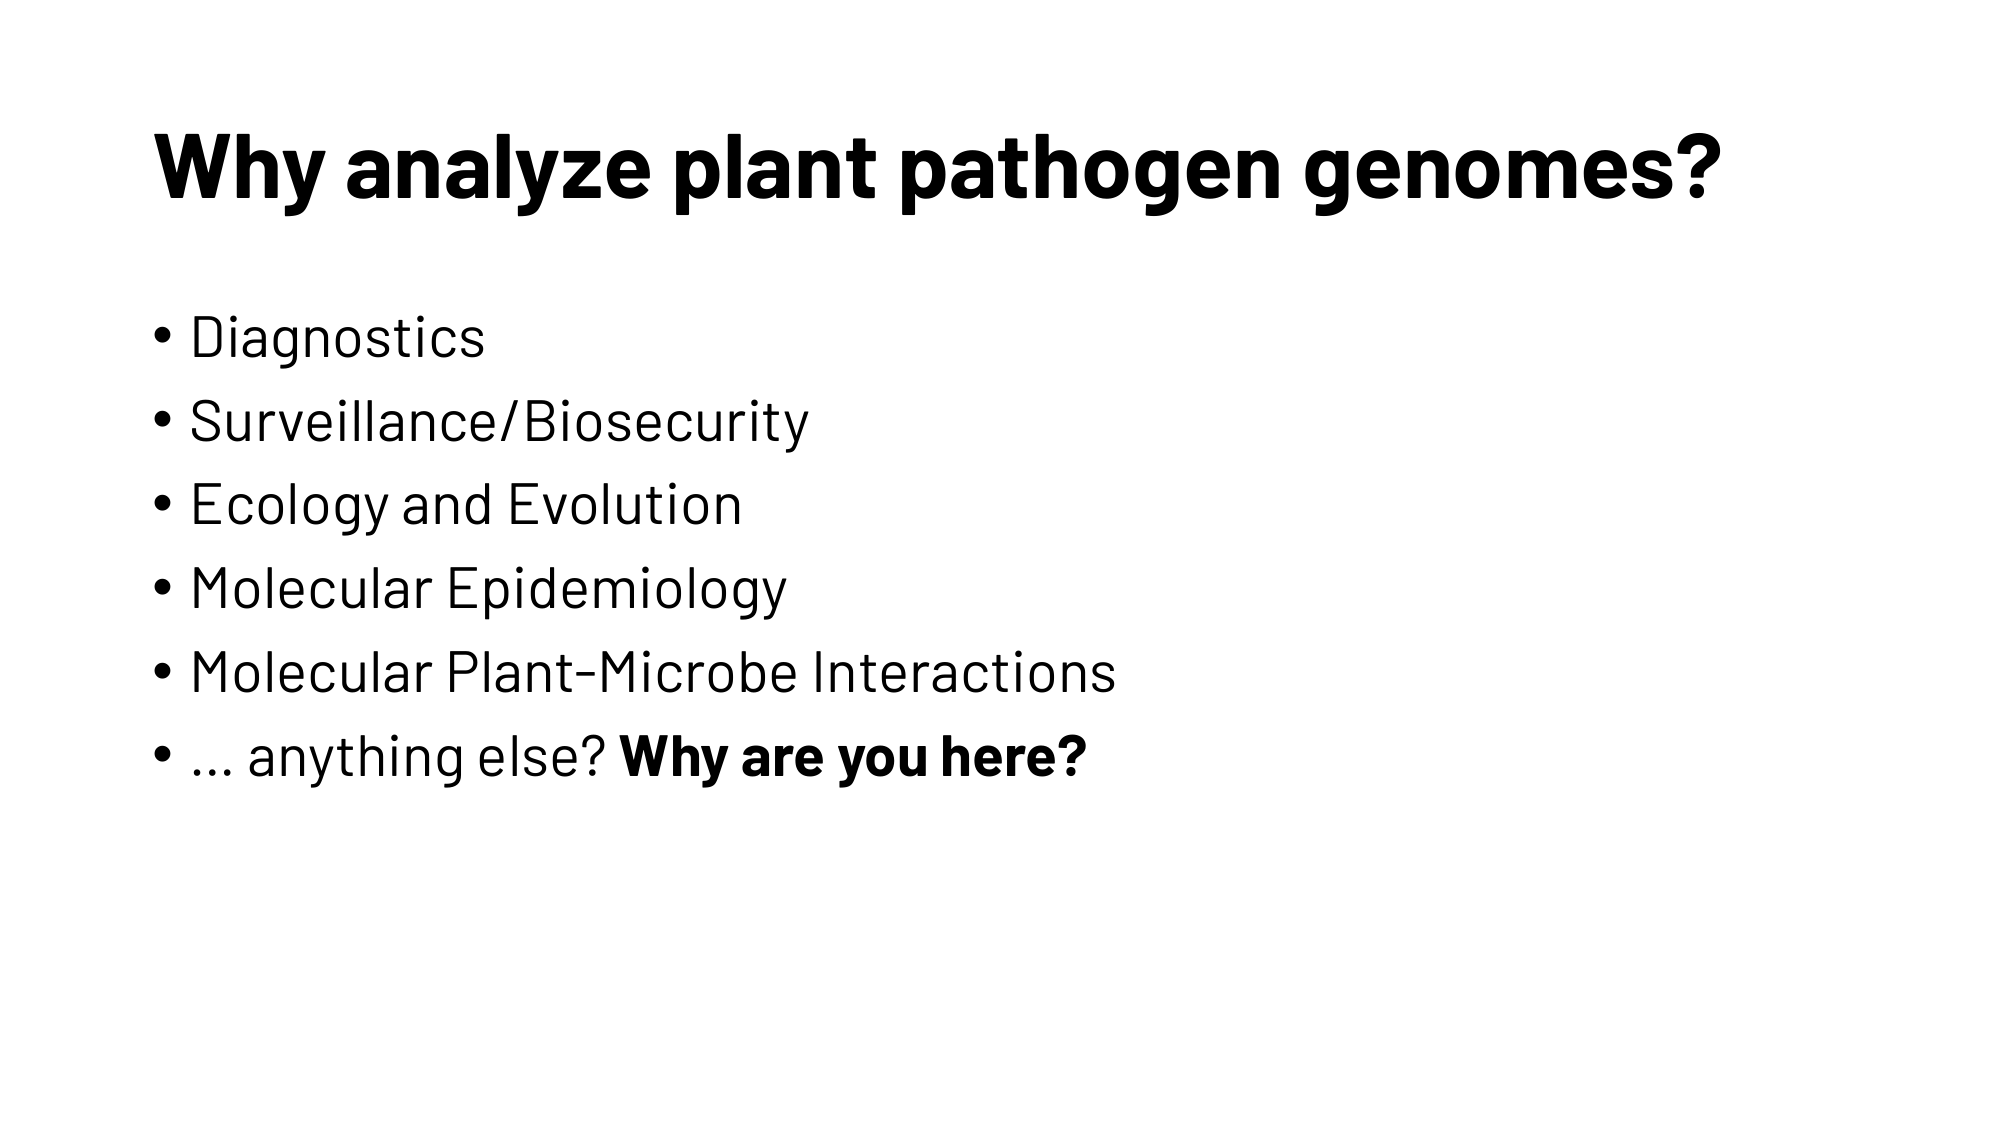

# Why analyze plant pathogen genomes?
Diagnostics
Surveillance/Biosecurity
Ecology and Evolution
Molecular Epidemiology
Molecular Plant-Microbe Interactions
… anything else? Why are you here?